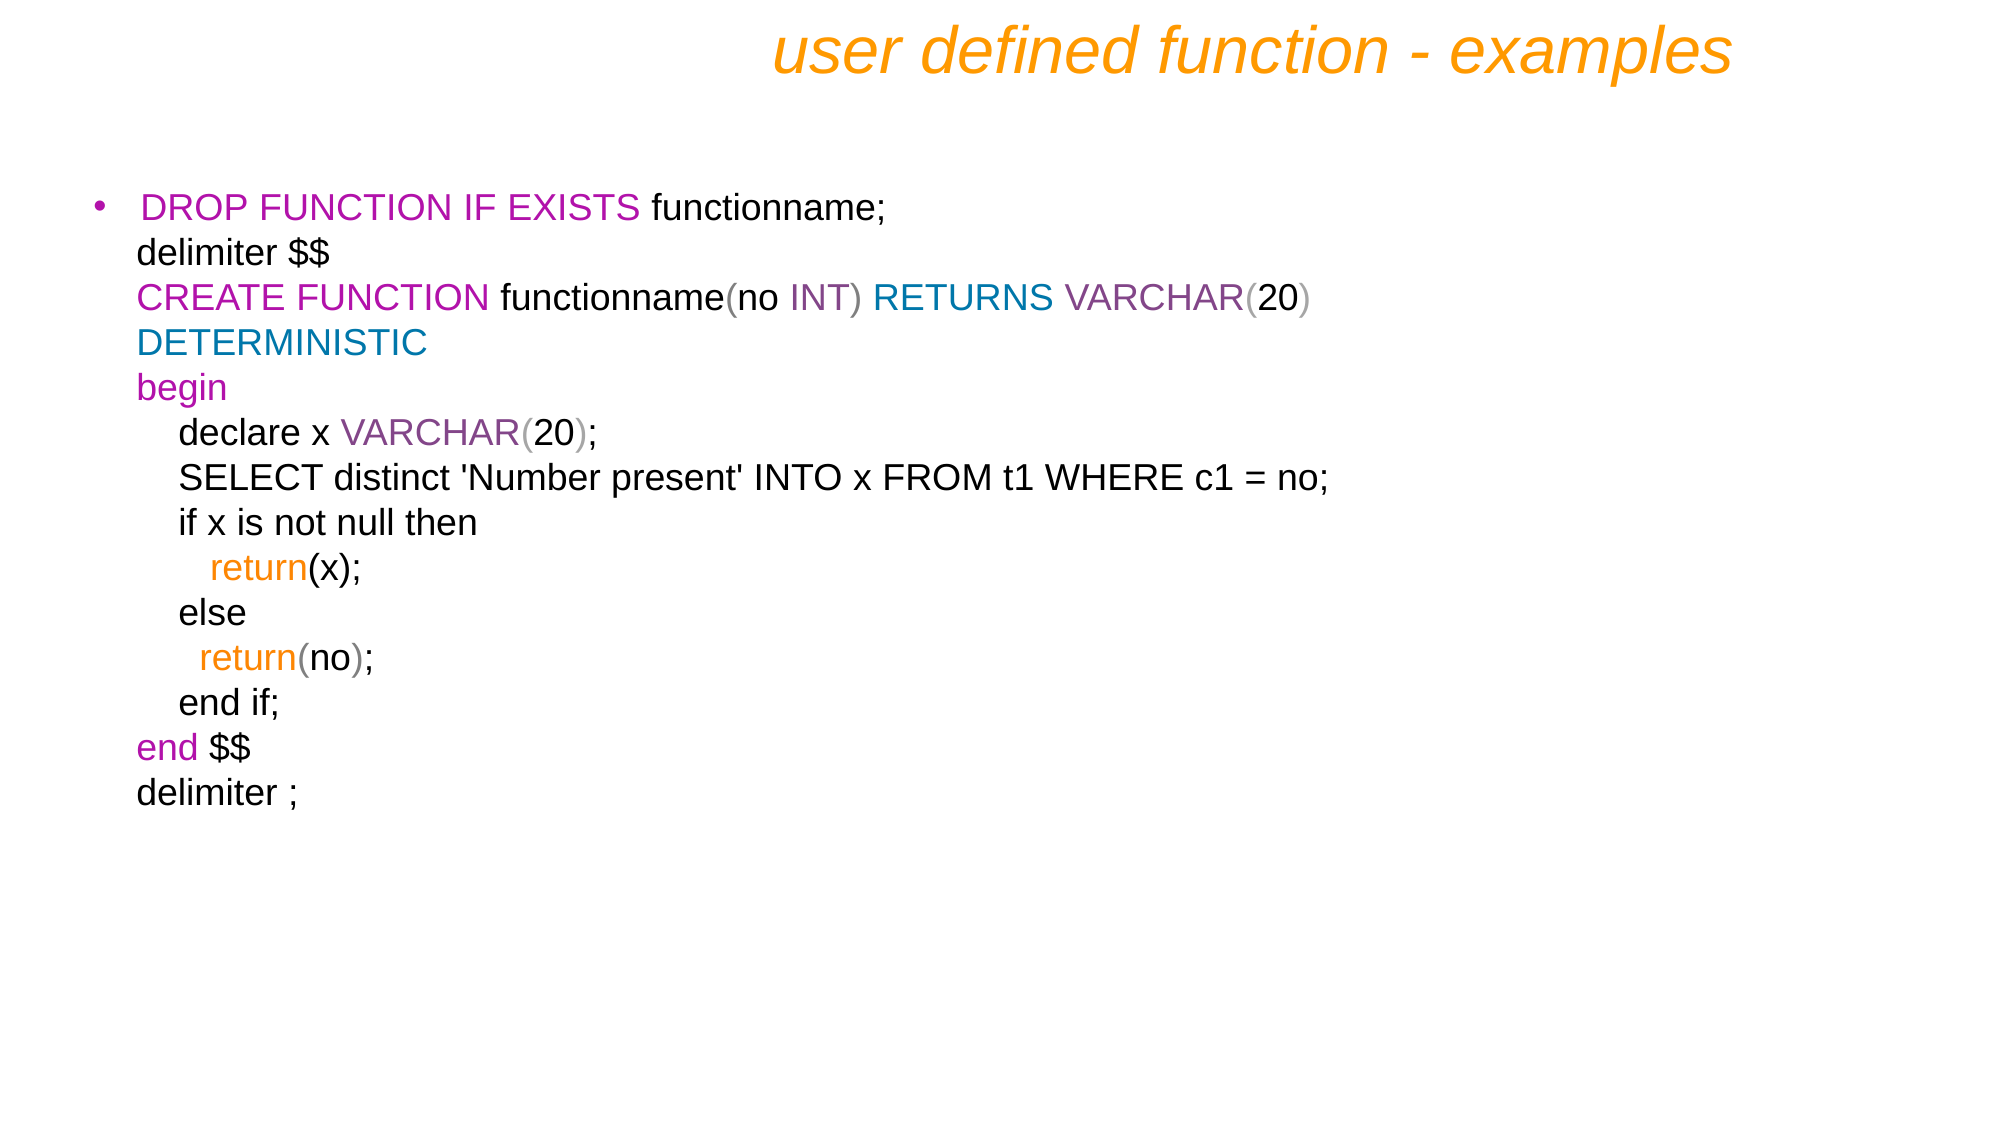

user defined function - examples
DROP FUNCTION IF EXISTS functionname;
delimiter $$
CREATE FUNCTION functionname(no INT) RETURNS VARCHAR(20)
DETERMINISTIC
begin
    declare x VARCHAR(20);
    SELECT distinct 'Number present' INTO x FROM t1 WHERE c1 = no;
    if x is not null then
       return(x);
    else
      return(no);
    end if;
end $$
delimiter ;